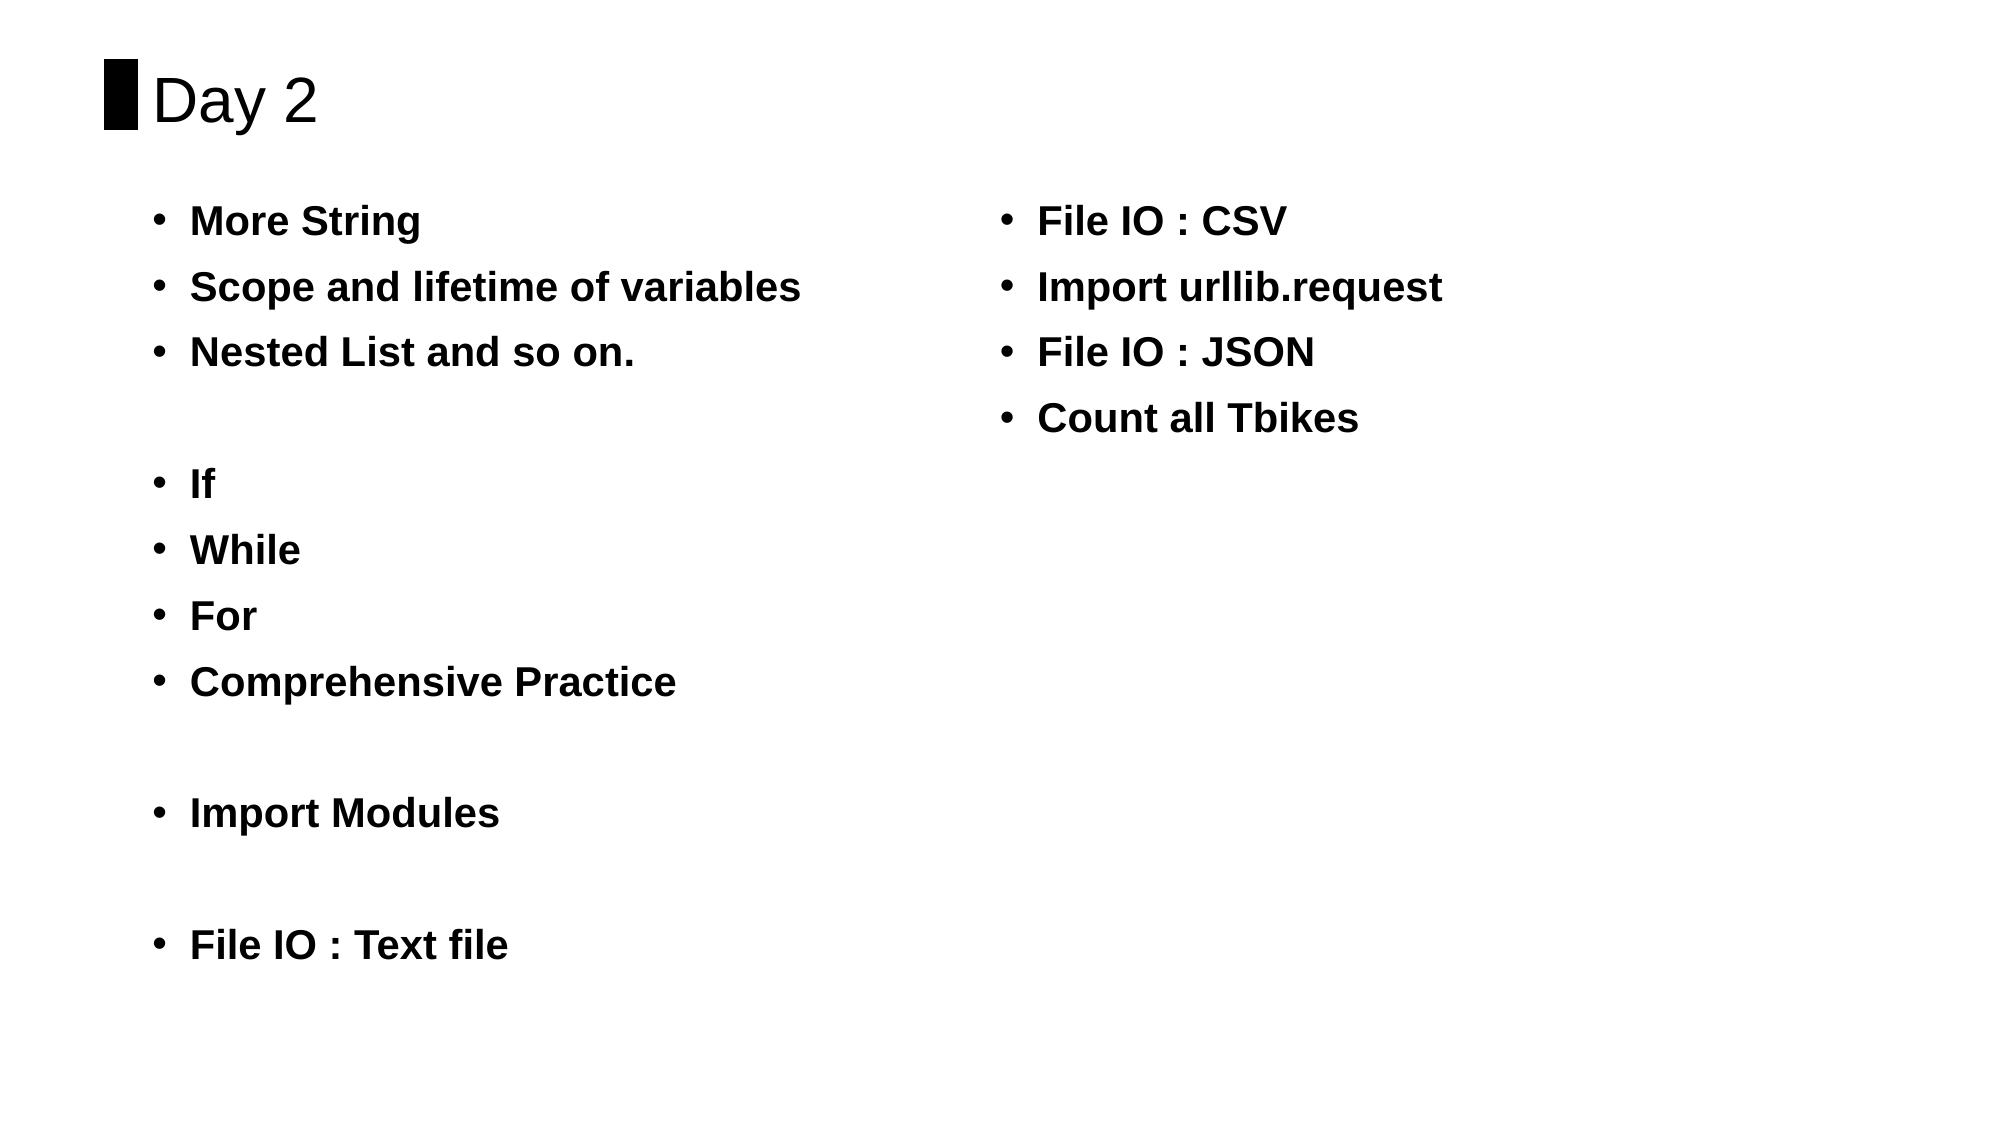

# Day 2
More String
Scope and lifetime of variables
Nested List and so on.

If
While
For
Comprehensive Practice

Import Modules

File IO : Text file
File IO : CSV
Import urllib.request
File IO : JSON
Count all Tbikes